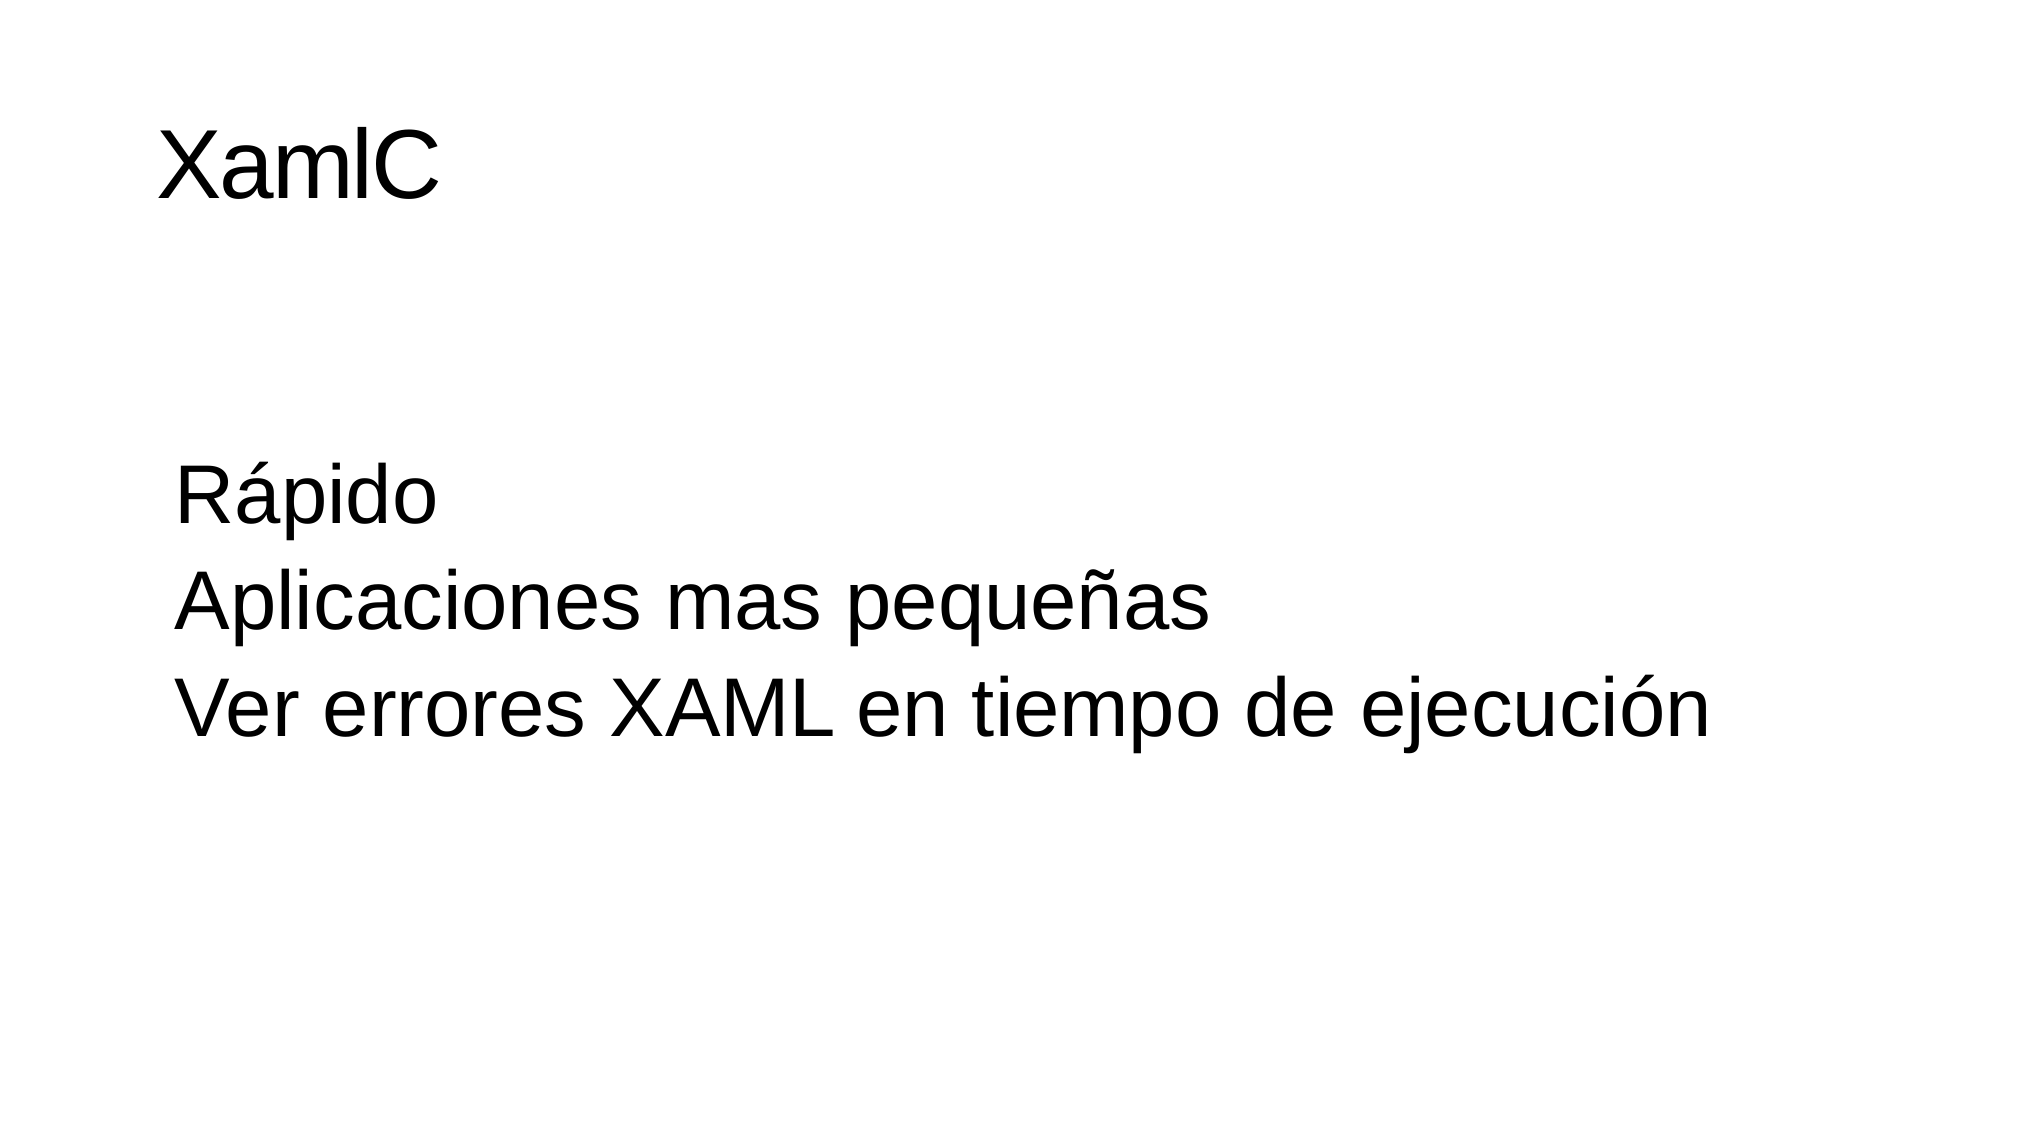

# XamlC
Rápido
Aplicaciones mas pequeñas
Ver errores XAML en tiempo de ejecución